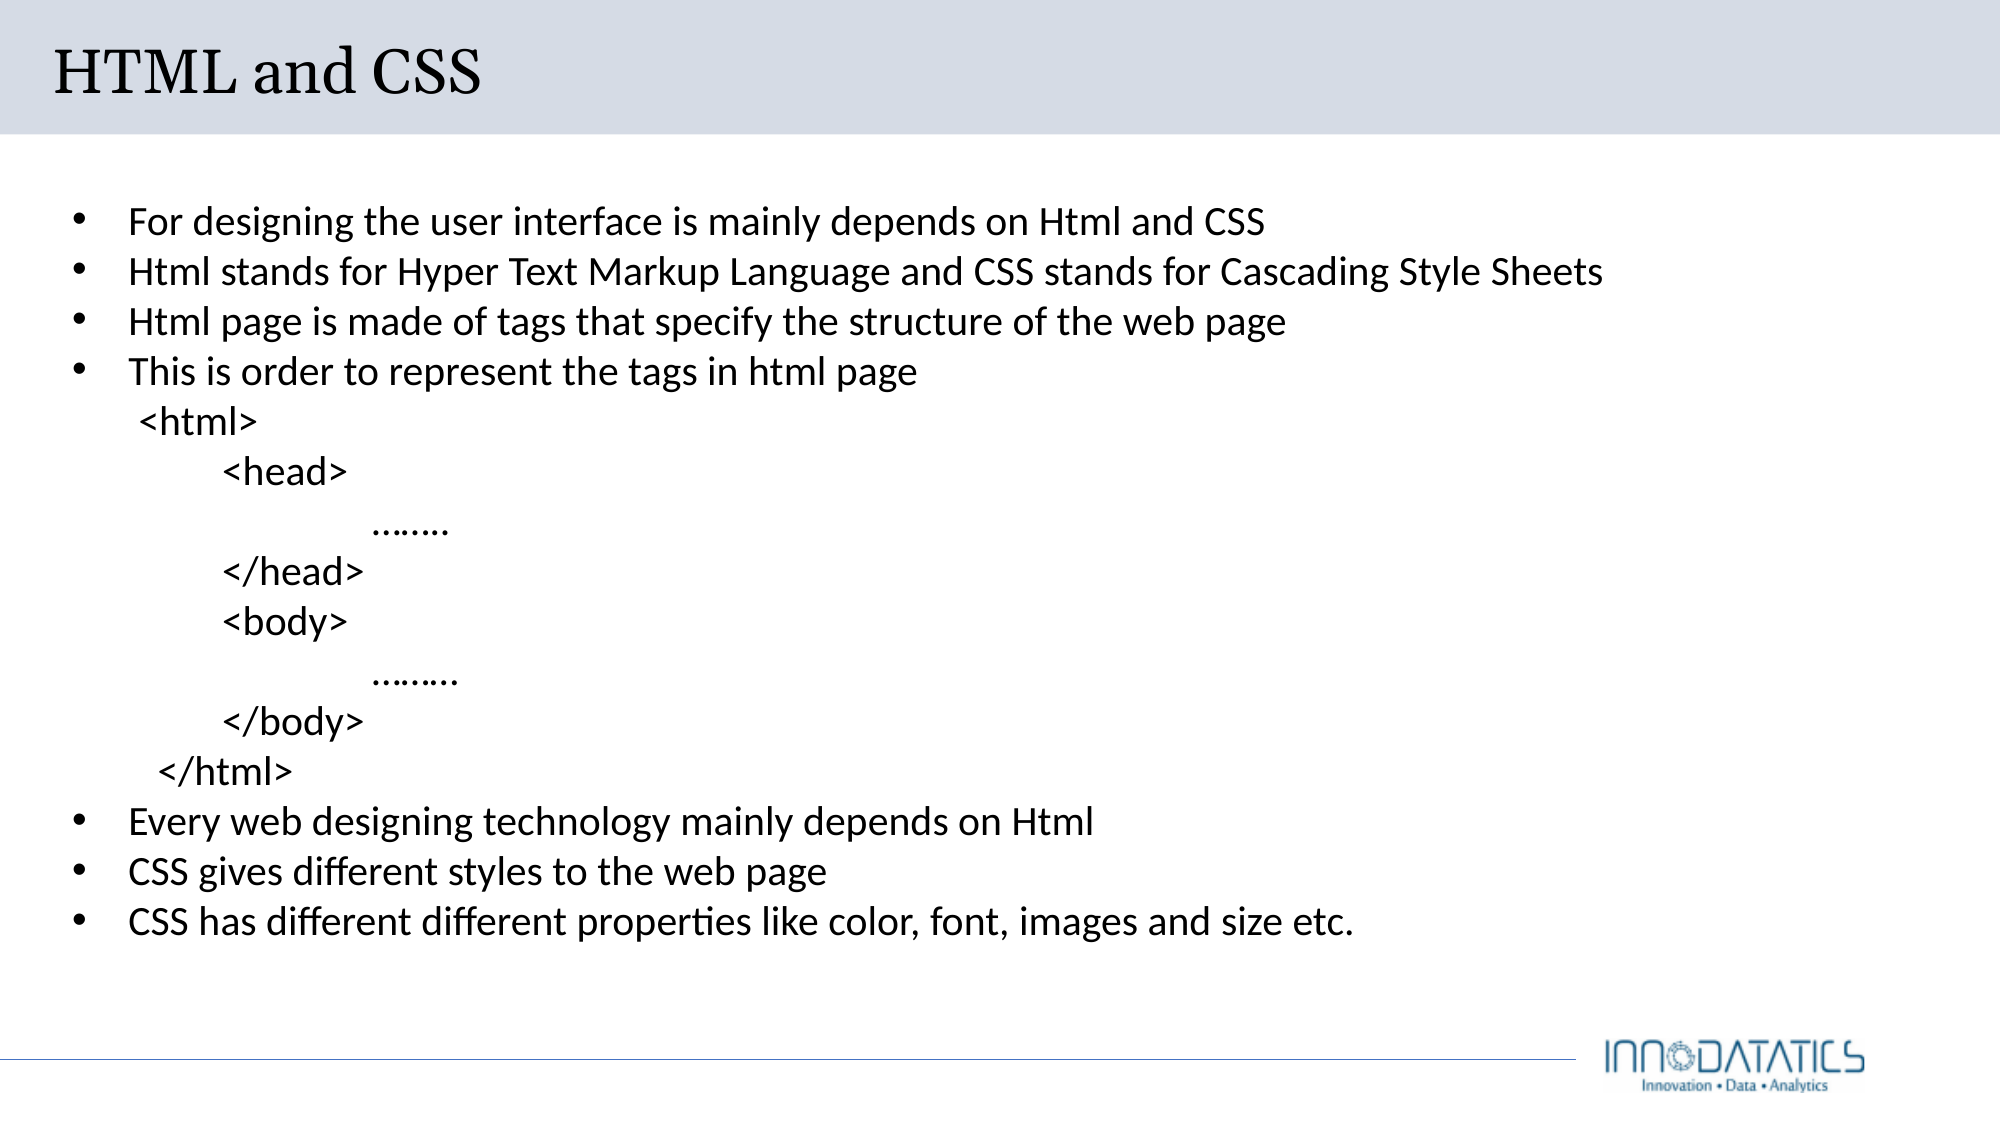

# HTML and CSS
For designing the user interface is mainly depends on Html and CSS
Html stands for Hyper Text Markup Language and CSS stands for Cascading Style Sheets
Html page is made of tags that specify the structure of the web page
This is order to represent the tags in html page
       <html>
	<head>
		……..
	</head>
	<body>
		………
	</body>
         </html>
Every web designing technology mainly depends on Html
CSS gives different styles to the web page
CSS has different different properties like color, font, images and size etc.